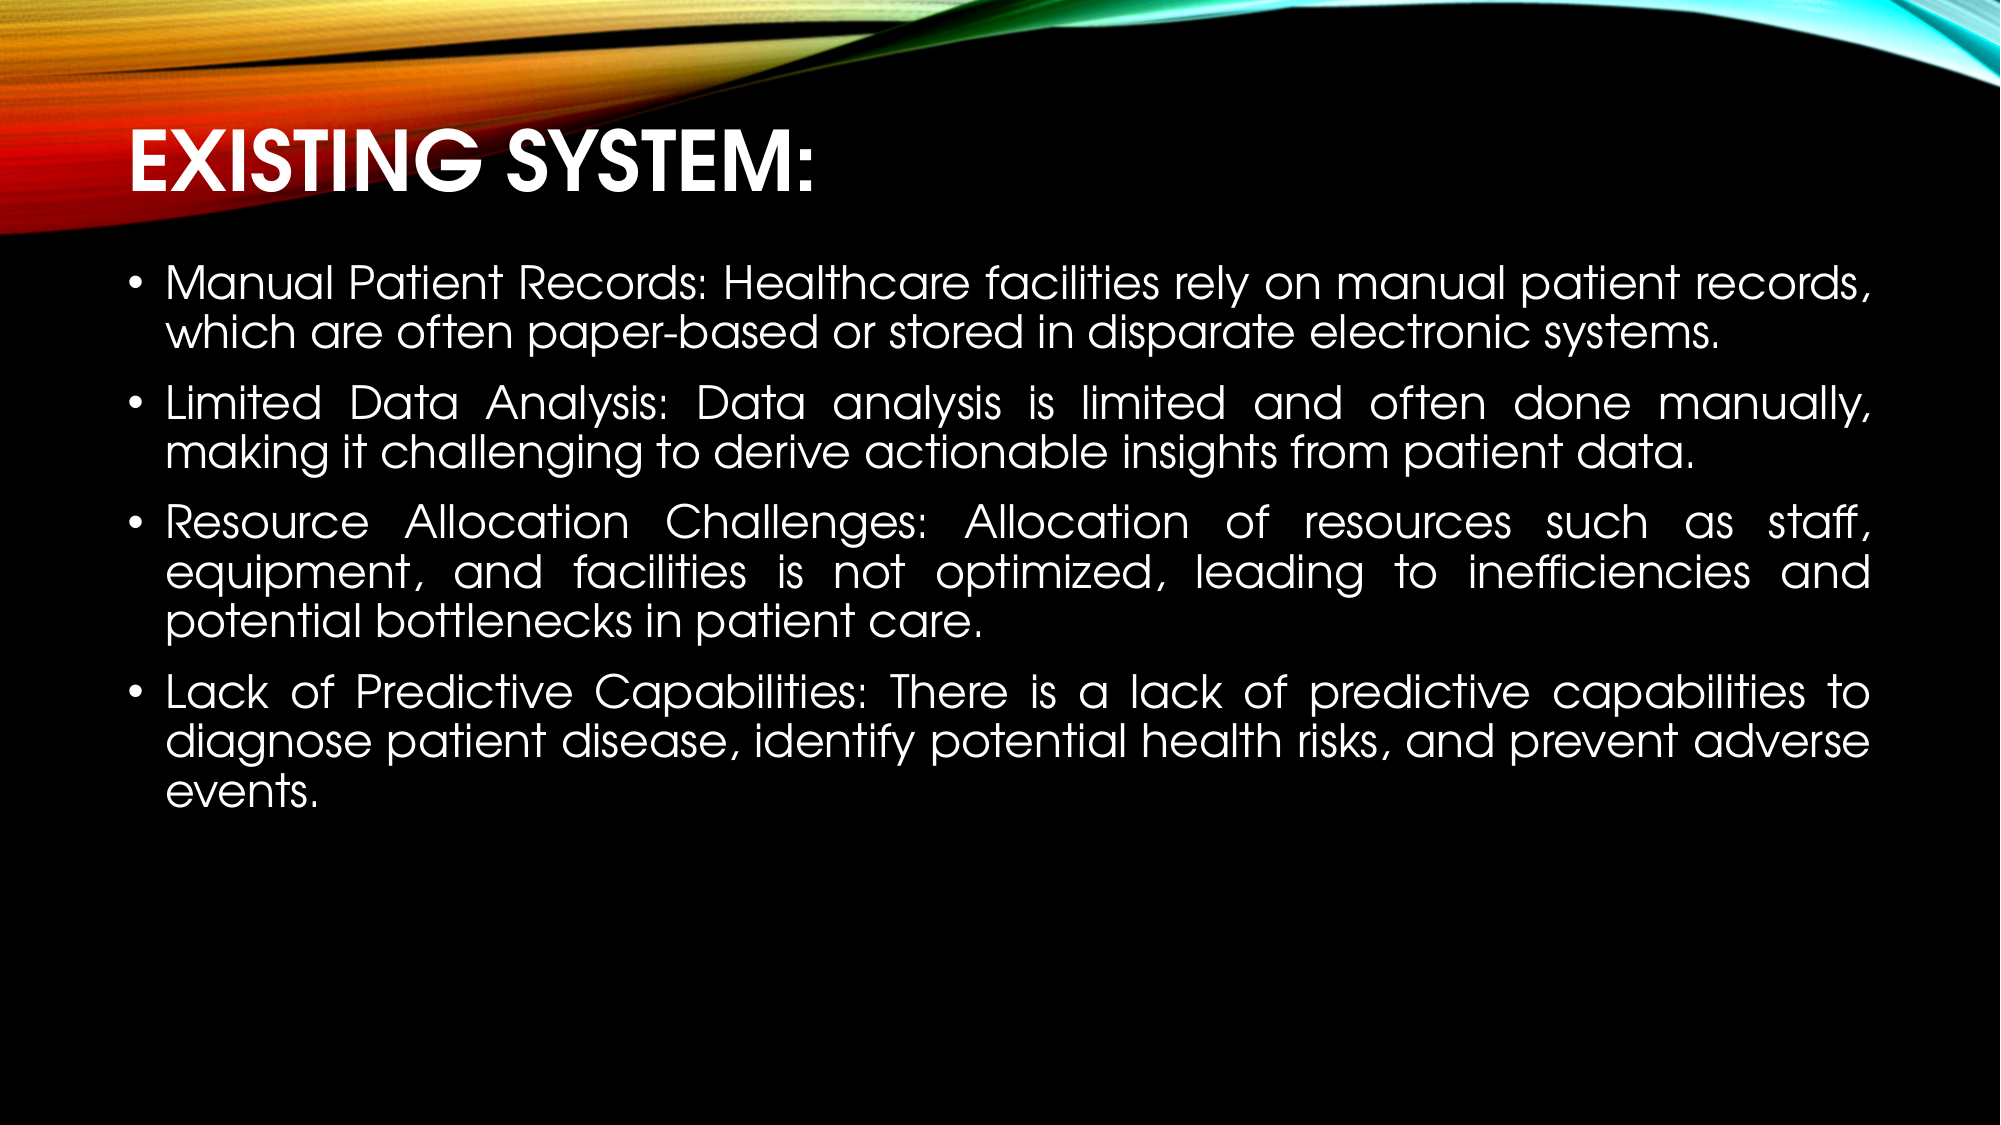

# Existing System:
Manual Patient Records: Healthcare facilities rely on manual patient records, which are often paper-based or stored in disparate electronic systems.
Limited Data Analysis: Data analysis is limited and often done manually, making it challenging to derive actionable insights from patient data.
Resource Allocation Challenges: Allocation of resources such as staff, equipment, and facilities is not optimized, leading to inefficiencies and potential bottlenecks in patient care.
Lack of Predictive Capabilities: There is a lack of predictive capabilities to diagnose patient disease, identify potential health risks, and prevent adverse events.